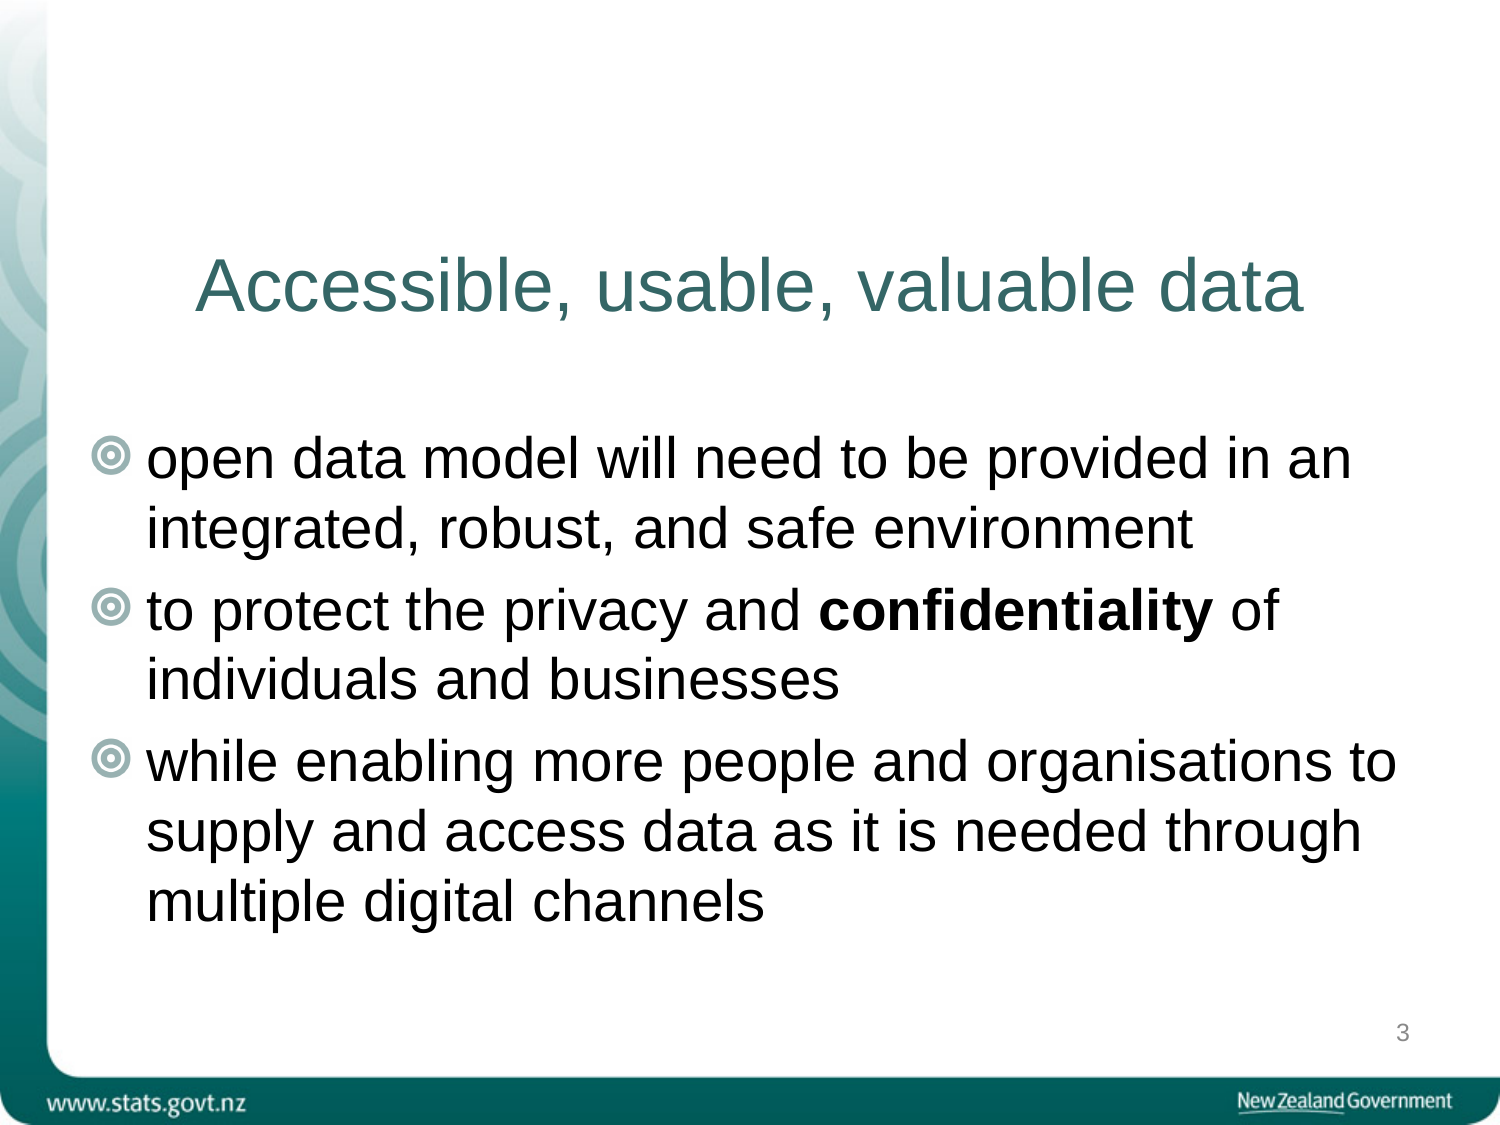

# Accessible, usable, valuable data
open data model will need to be provided in an integrated, robust, and safe environment
to protect the privacy and confidentiality of individuals and businesses
while enabling more people and organisations to supply and access data as it is needed through multiple digital channels
3